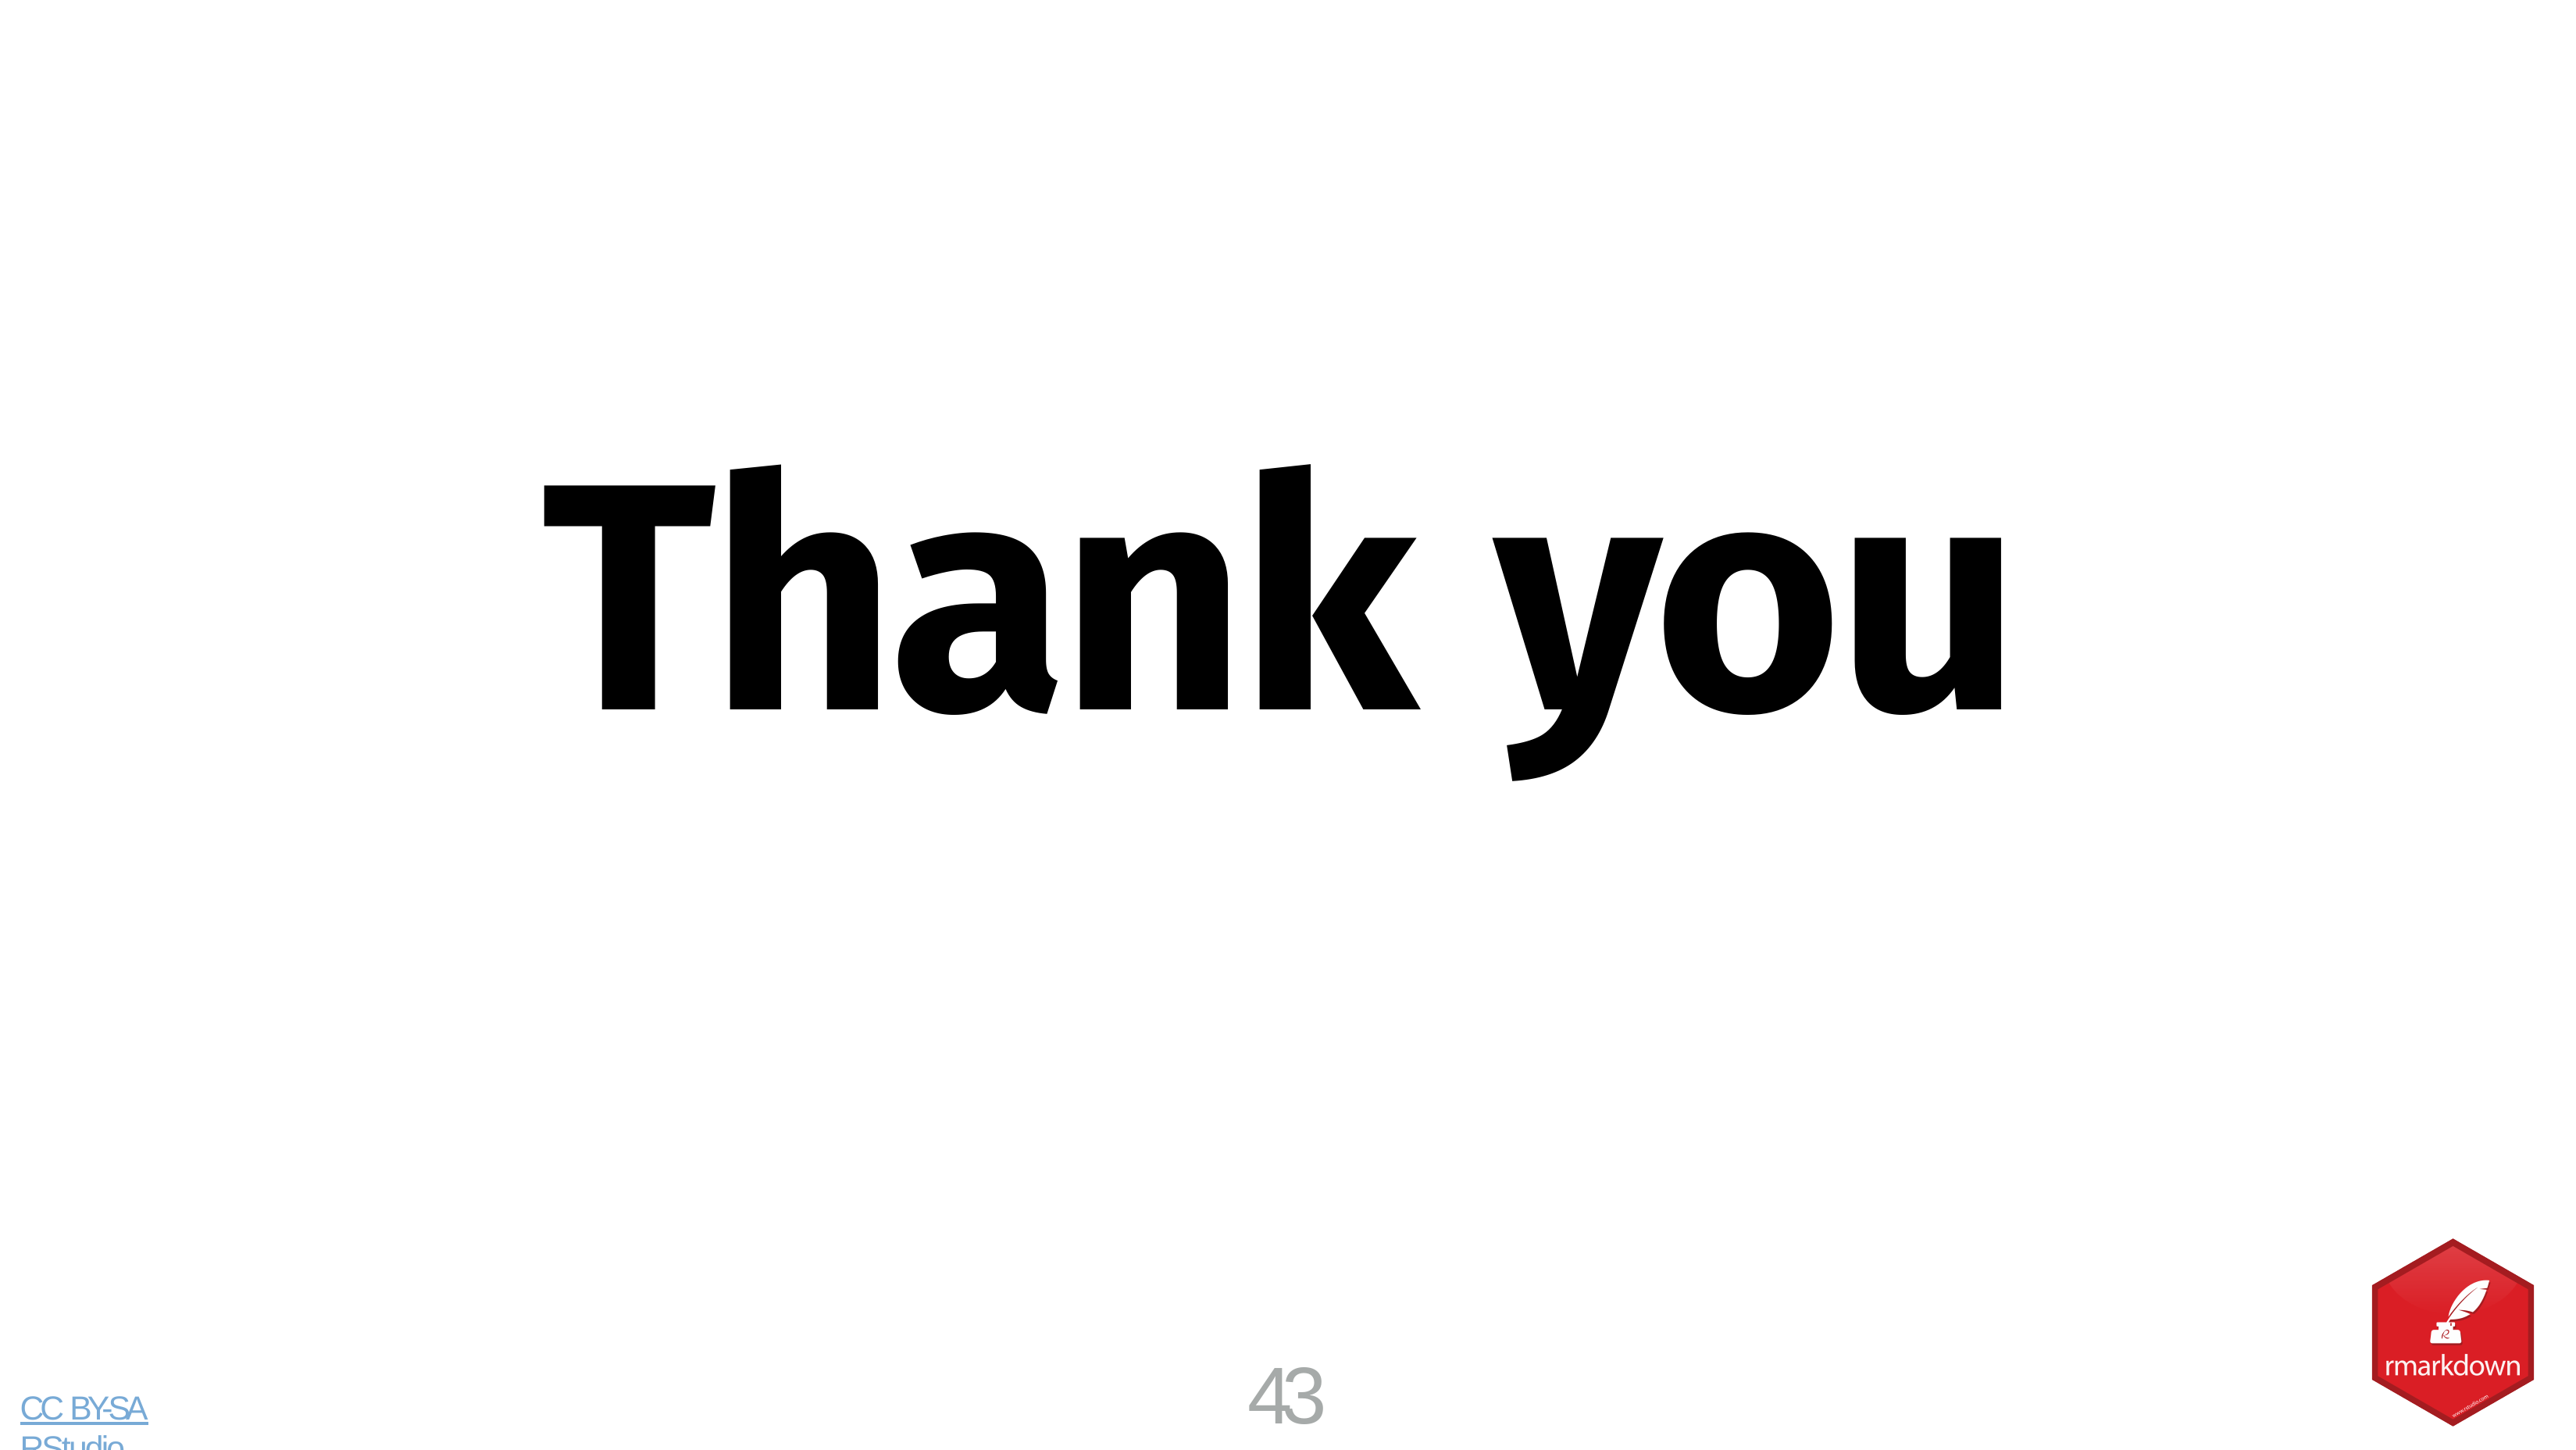

# Thank you

43
CC BY-SA RStudio